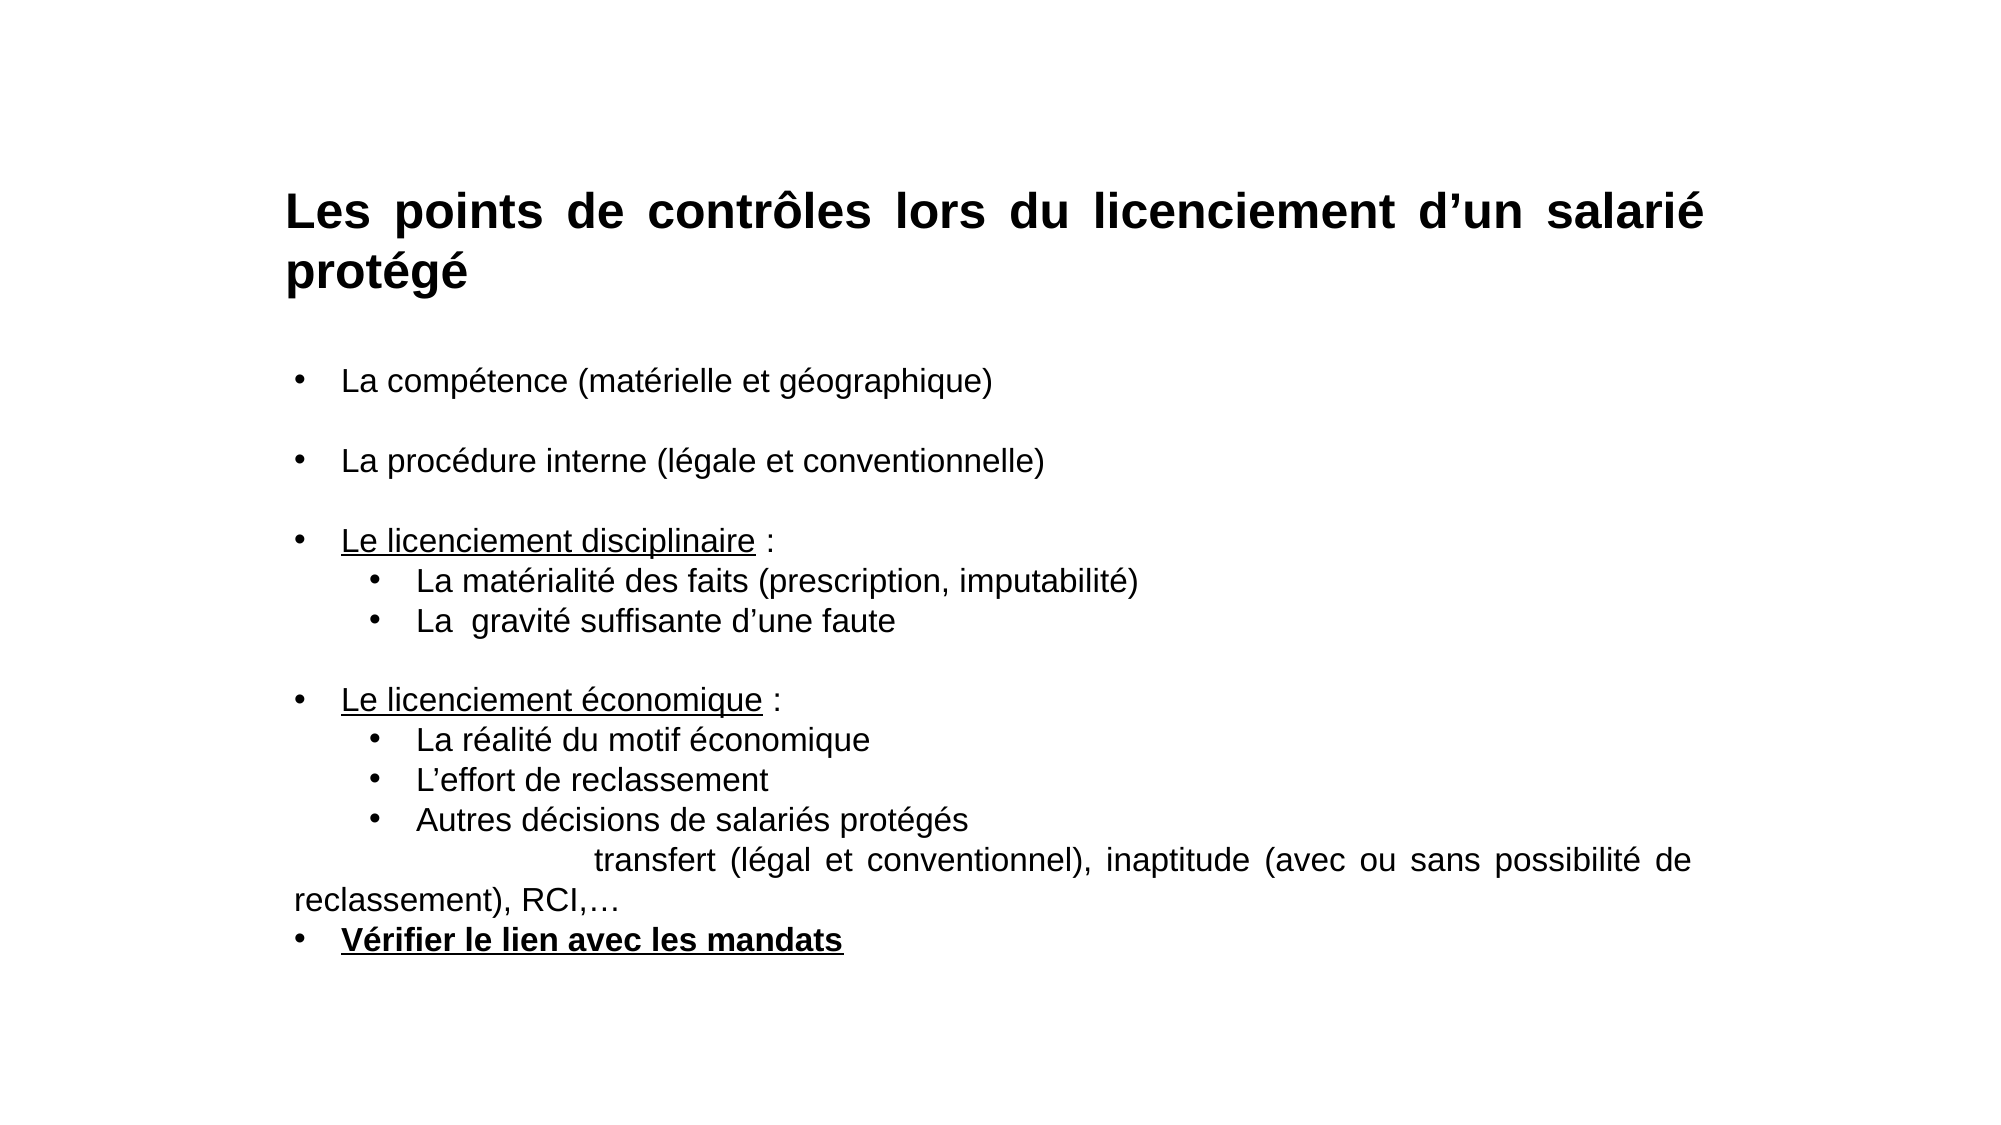

Les points de contrôles lors du licenciement d’un salarié protégé
La compétence (matérielle et géographique)

La procédure interne (légale et conventionnelle)

Le licenciement disciplinaire :
La matérialité des faits (prescription, imputabilité)
La  gravité suffisante d’une faute

Le licenciement économique :
La réalité du motif économique
L’effort de reclassement
Autres décisions de salariés protégés
		transfert (légal et conventionnel), inaptitude (avec ou sans possibilité de reclassement), RCI,…
Vérifier le lien avec les mandats